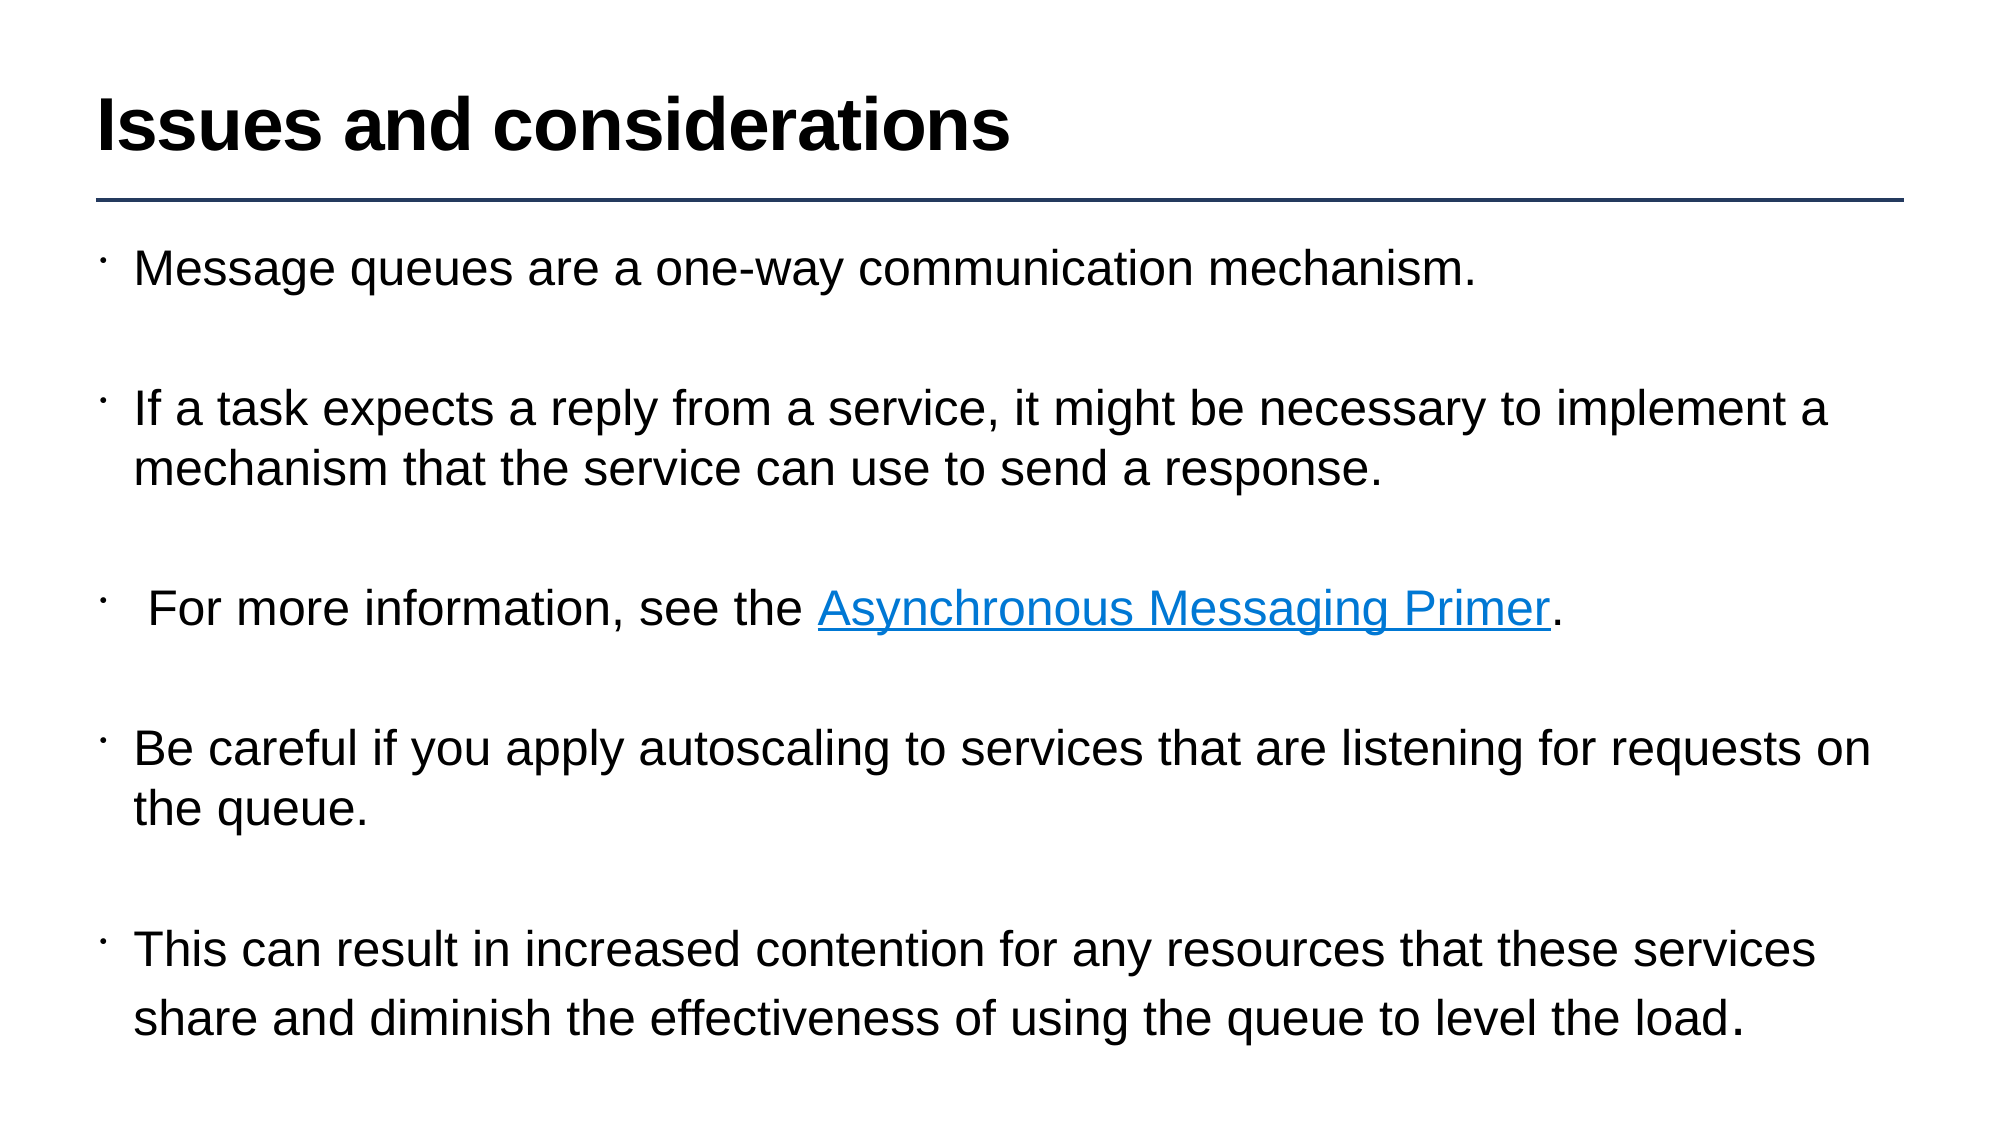

# Issues and considerations
Message queues are a one-way communication mechanism.

If a task expects a reply from a service, it might be necessary to implement a mechanism that the service can use to send a response.

 For more information, see the Asynchronous Messaging Primer.

Be careful if you apply autoscaling to services that are listening for requests on the queue.

This can result in increased contention for any resources that these services share and diminish the effectiveness of using the queue to level the load.